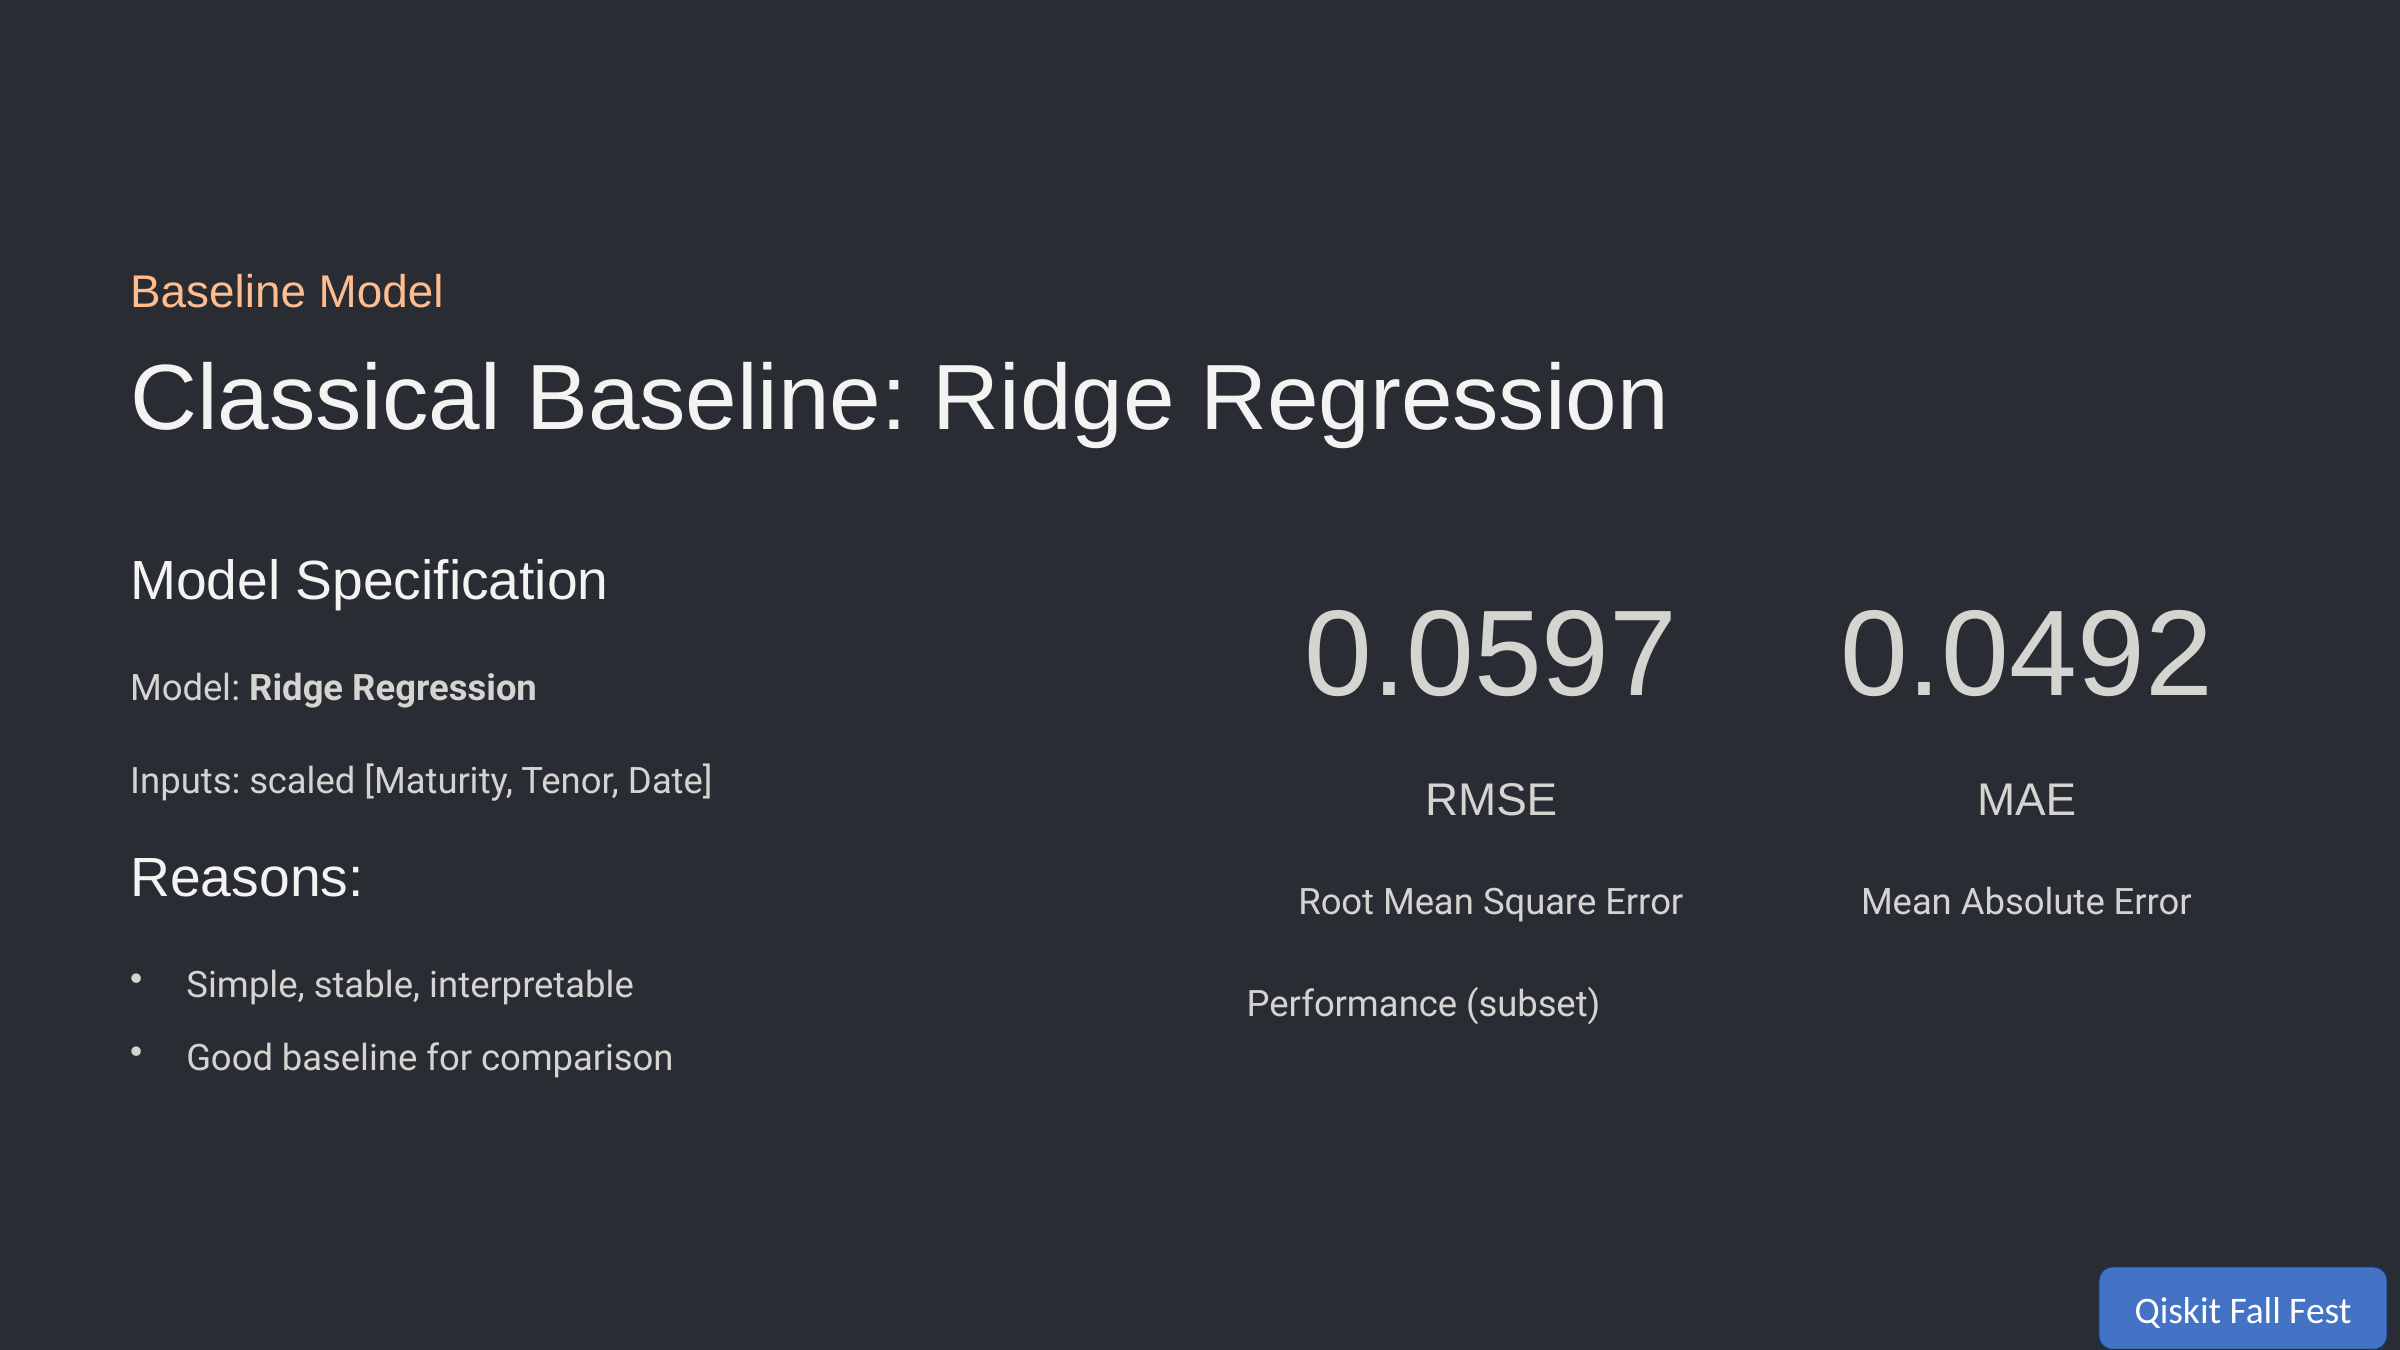

Baseline Model
Classical Baseline: Ridge Regression
Model Specification
0.0597
0.0492
Model: Ridge Regression
Inputs: scaled [Maturity, Tenor, Date]
RMSE
MAE
Reasons:
Root Mean Square Error
Mean Absolute Error
Simple, stable, interpretable
Performance (subset)
Good baseline for comparison
Qiskit Fall Fest